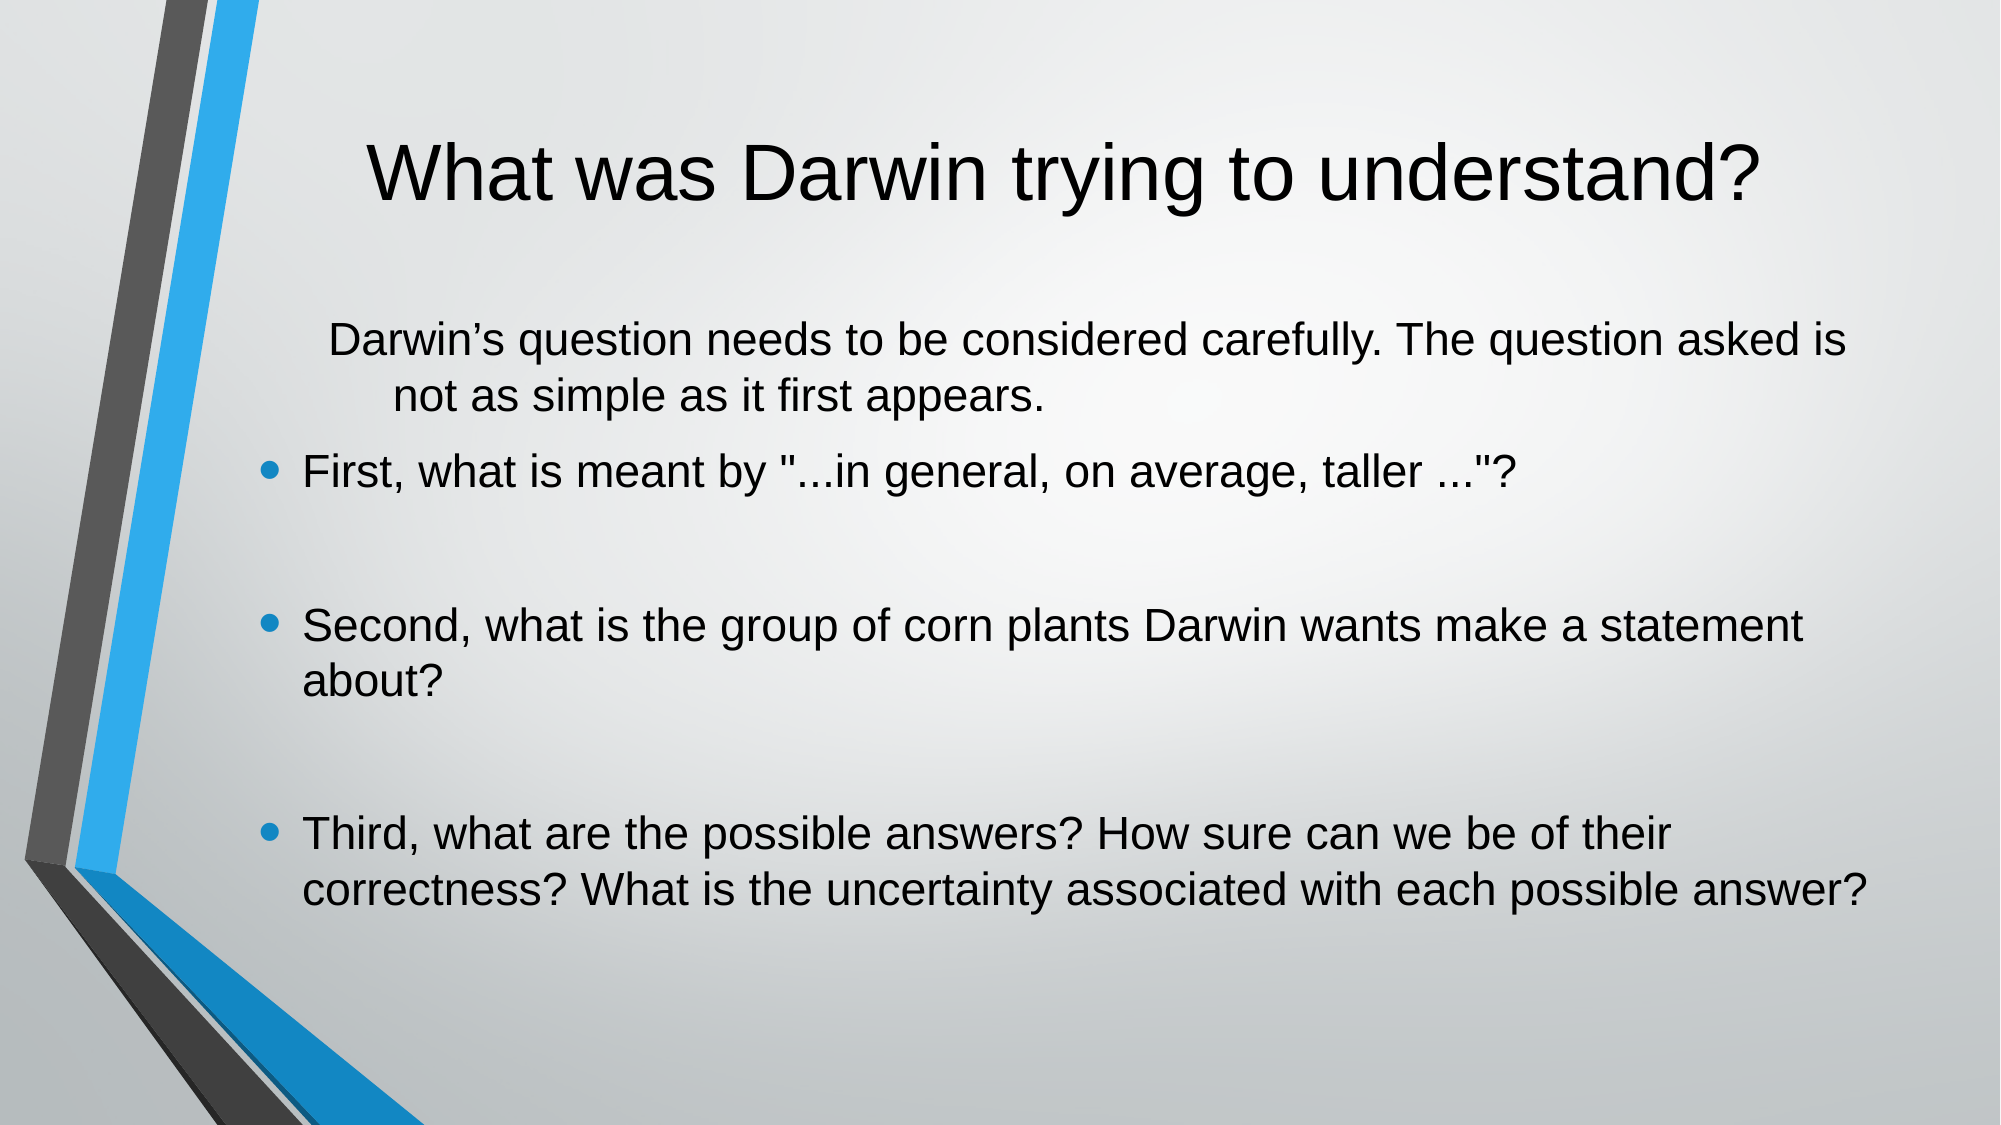

# What was Darwin trying to understand?

Darwin’s question needs to be considered carefully. The question asked is       not as simple as it first appears.
First, what is meant by "...in general, on average, taller ..."?

Second, what is the group of corn plants Darwin wants make a statement about?

Third, what are the possible answers? How sure can we be of their correctness? What is the uncertainty associated with each possible answer?